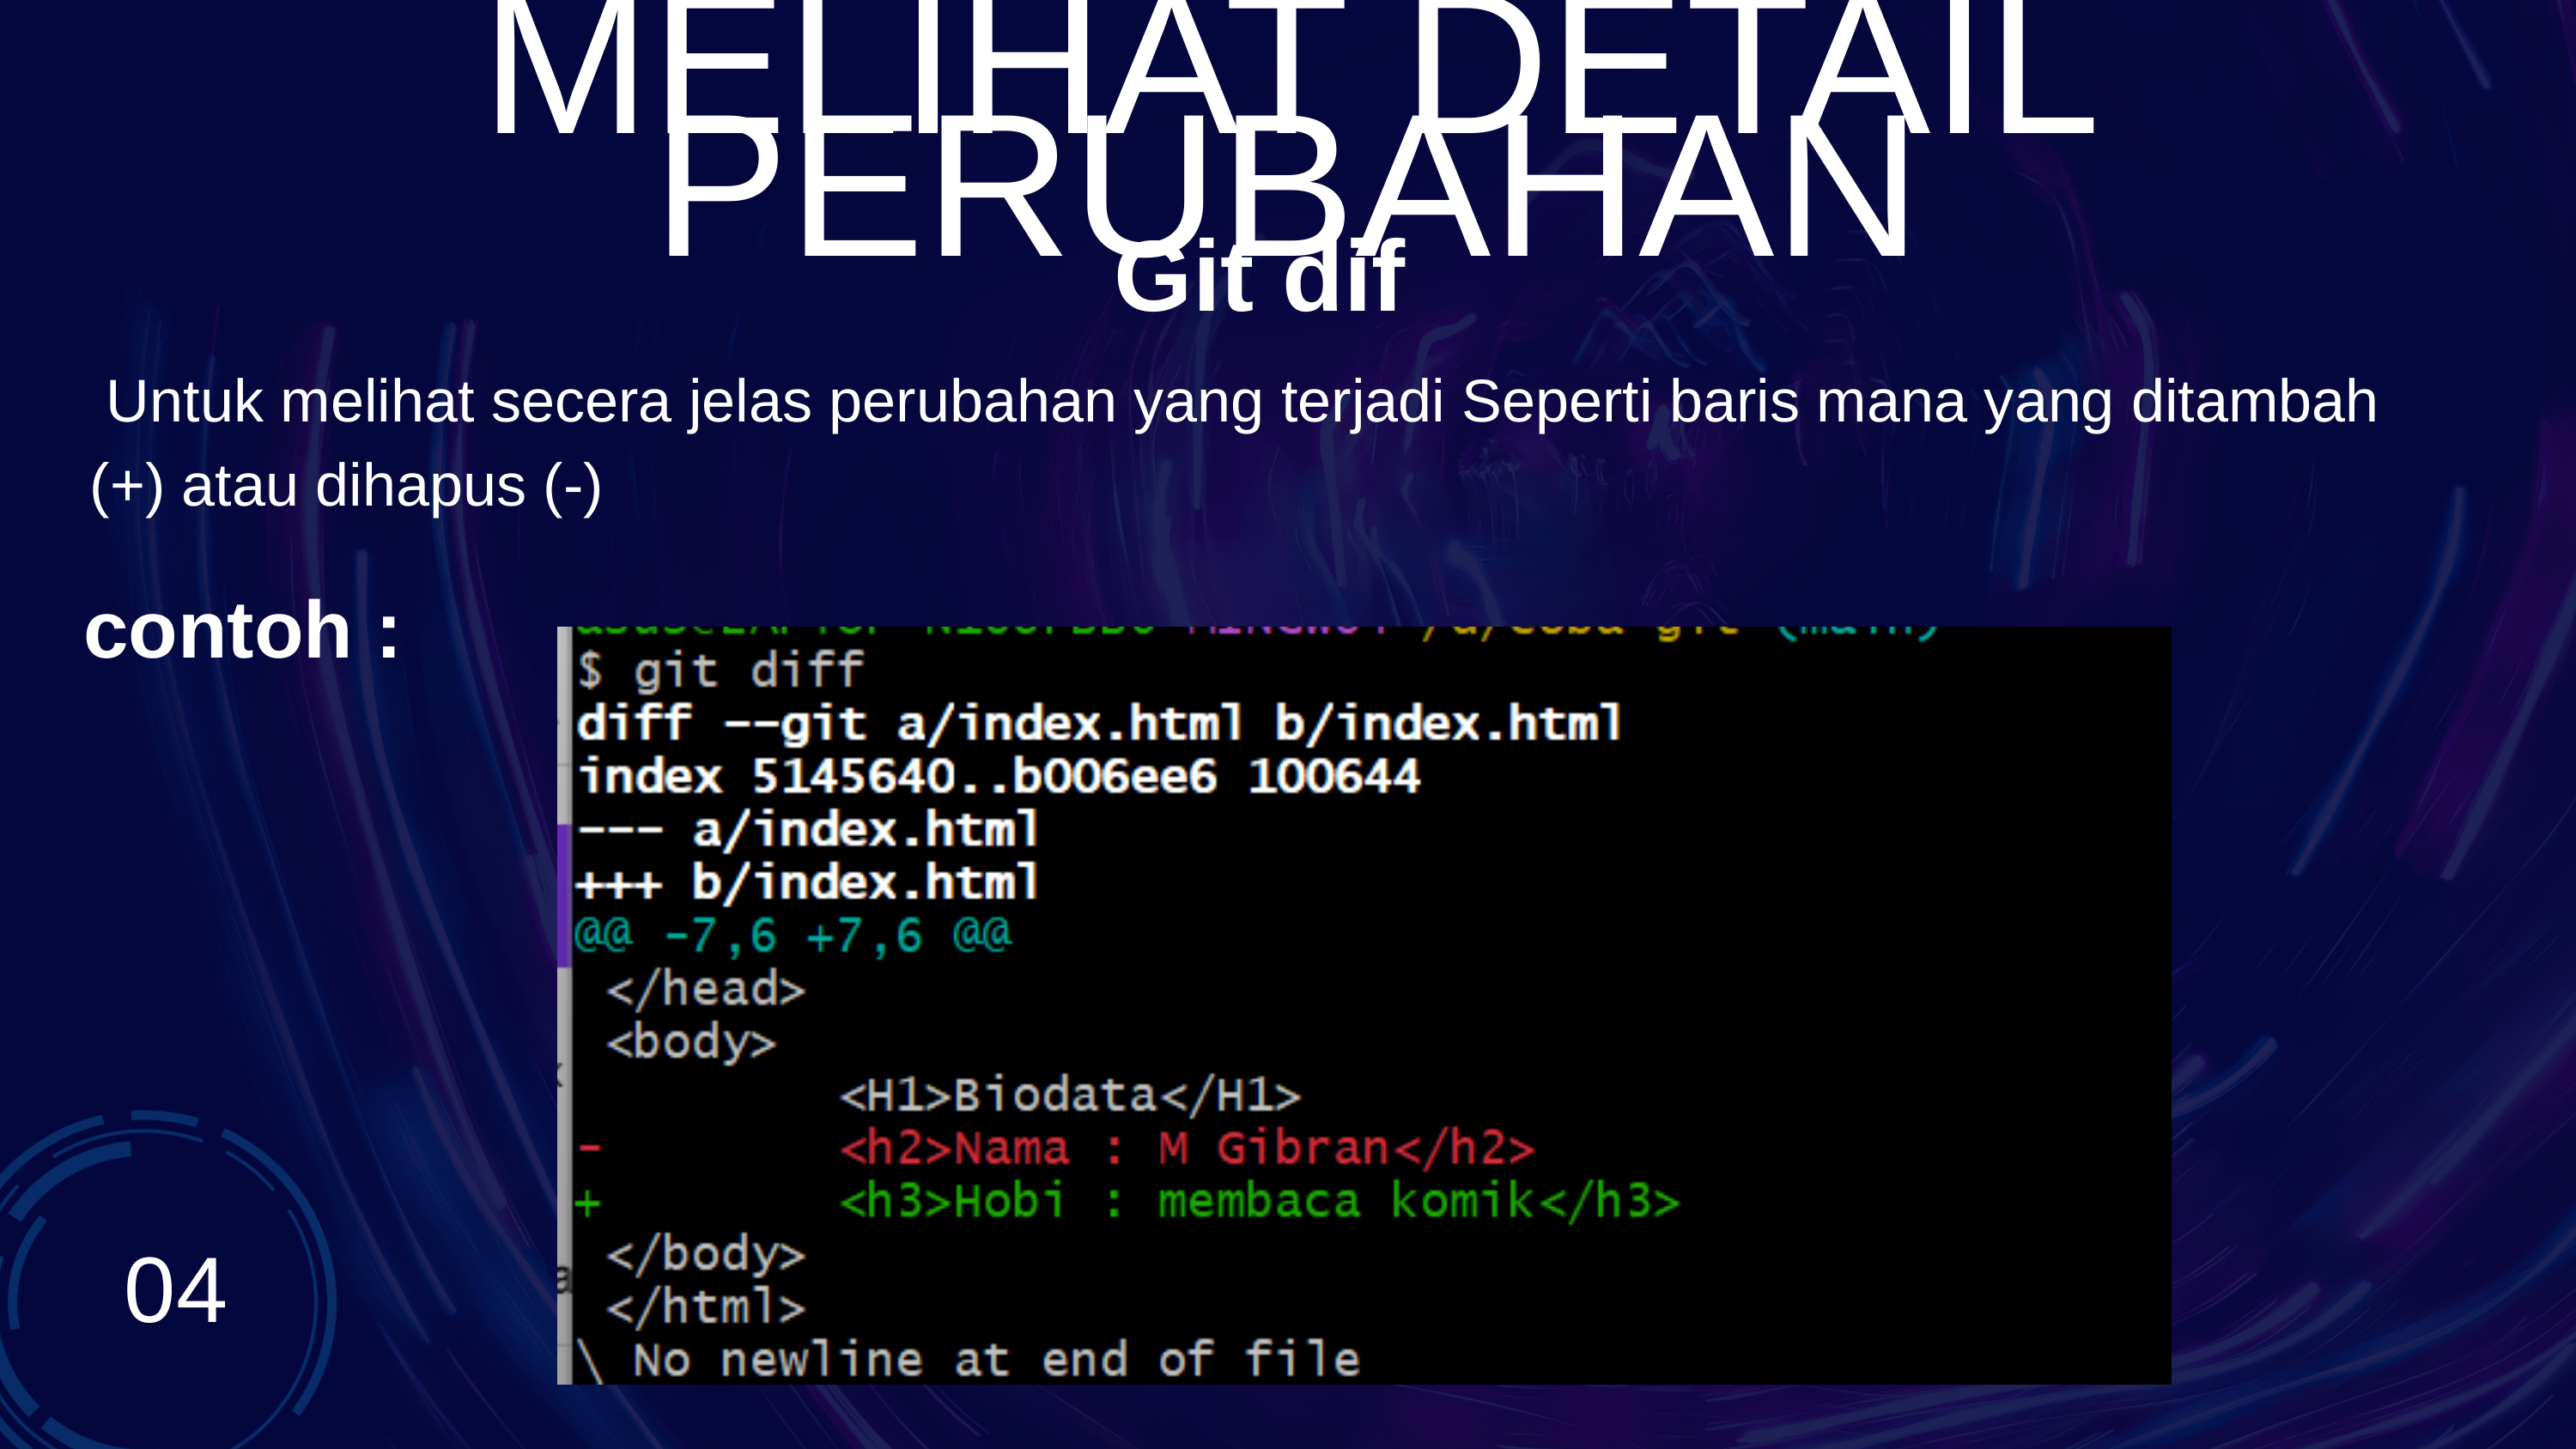

MELIHAT DETAIL PERUBAHAN
Git dif
 Untuk melihat secera jelas perubahan yang terjadi Seperti baris mana yang ditambah (+) atau dihapus (-)
contoh :

04